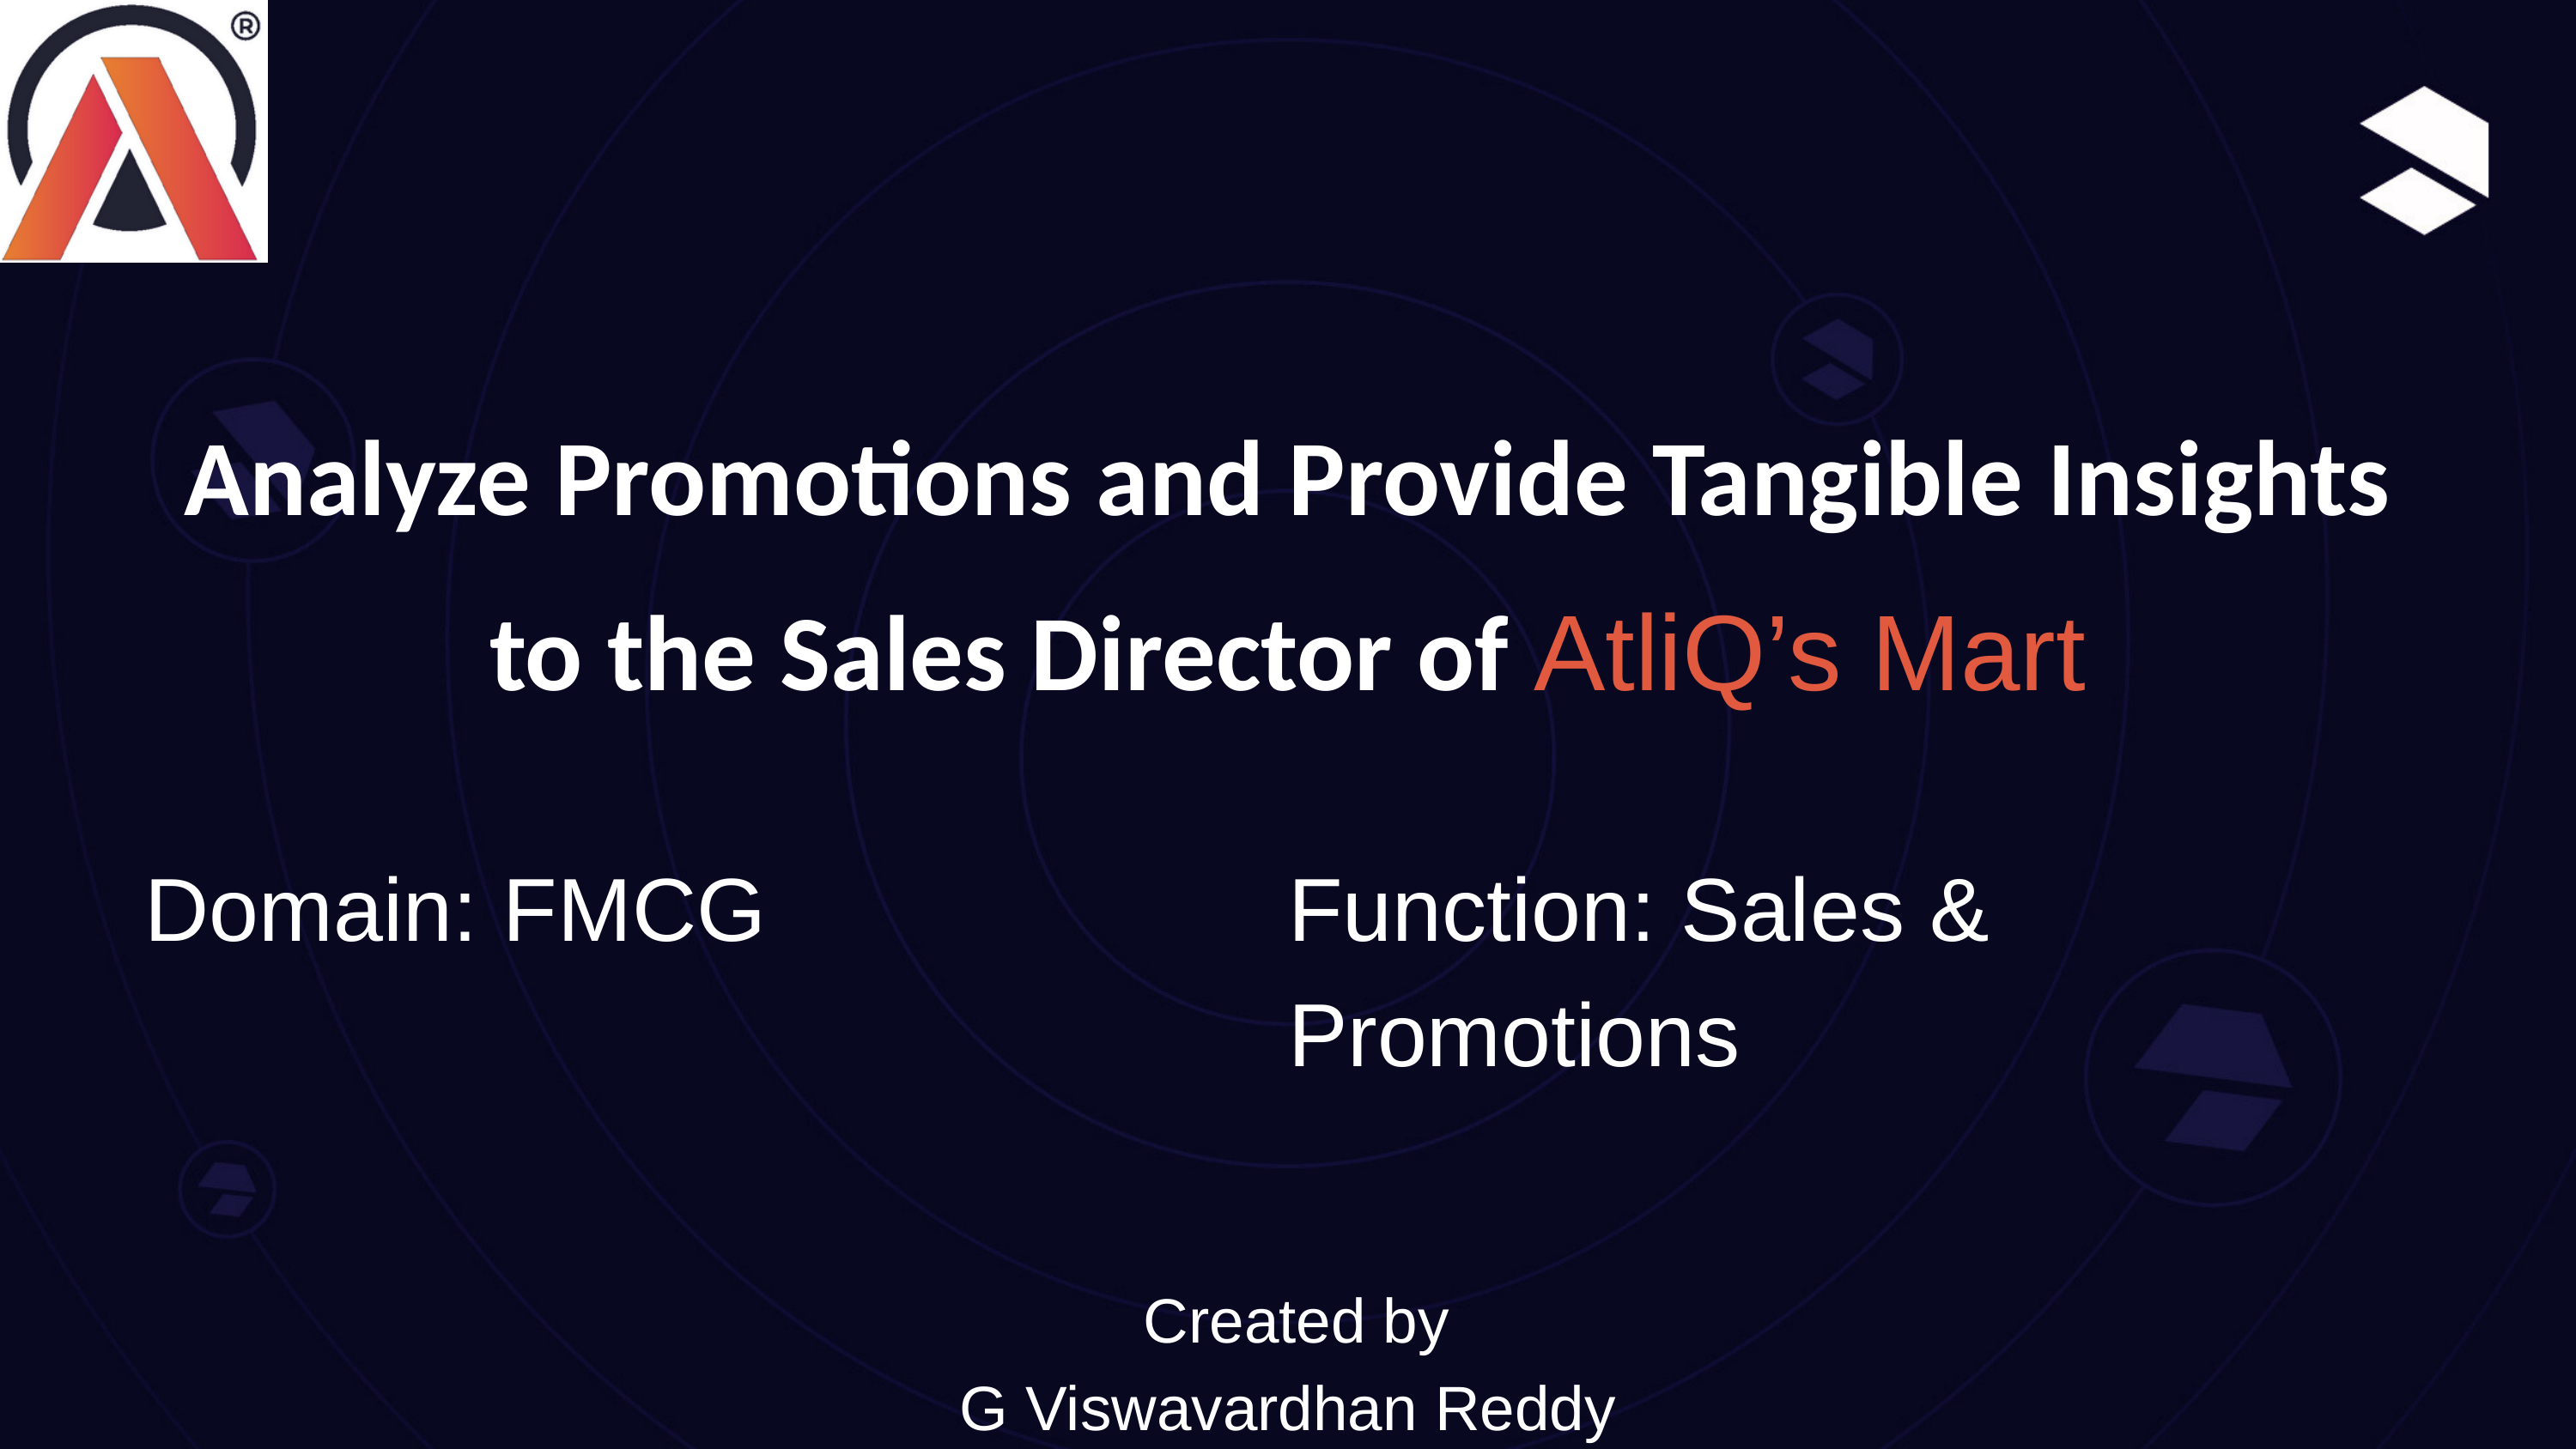

Analyze Promotions and Provide Tangible Insights to the Sales Director of AtliQ’s Mart
Domain: FMCG
Function: Sales & Promotions
 Created by
G Viswavardhan Reddy